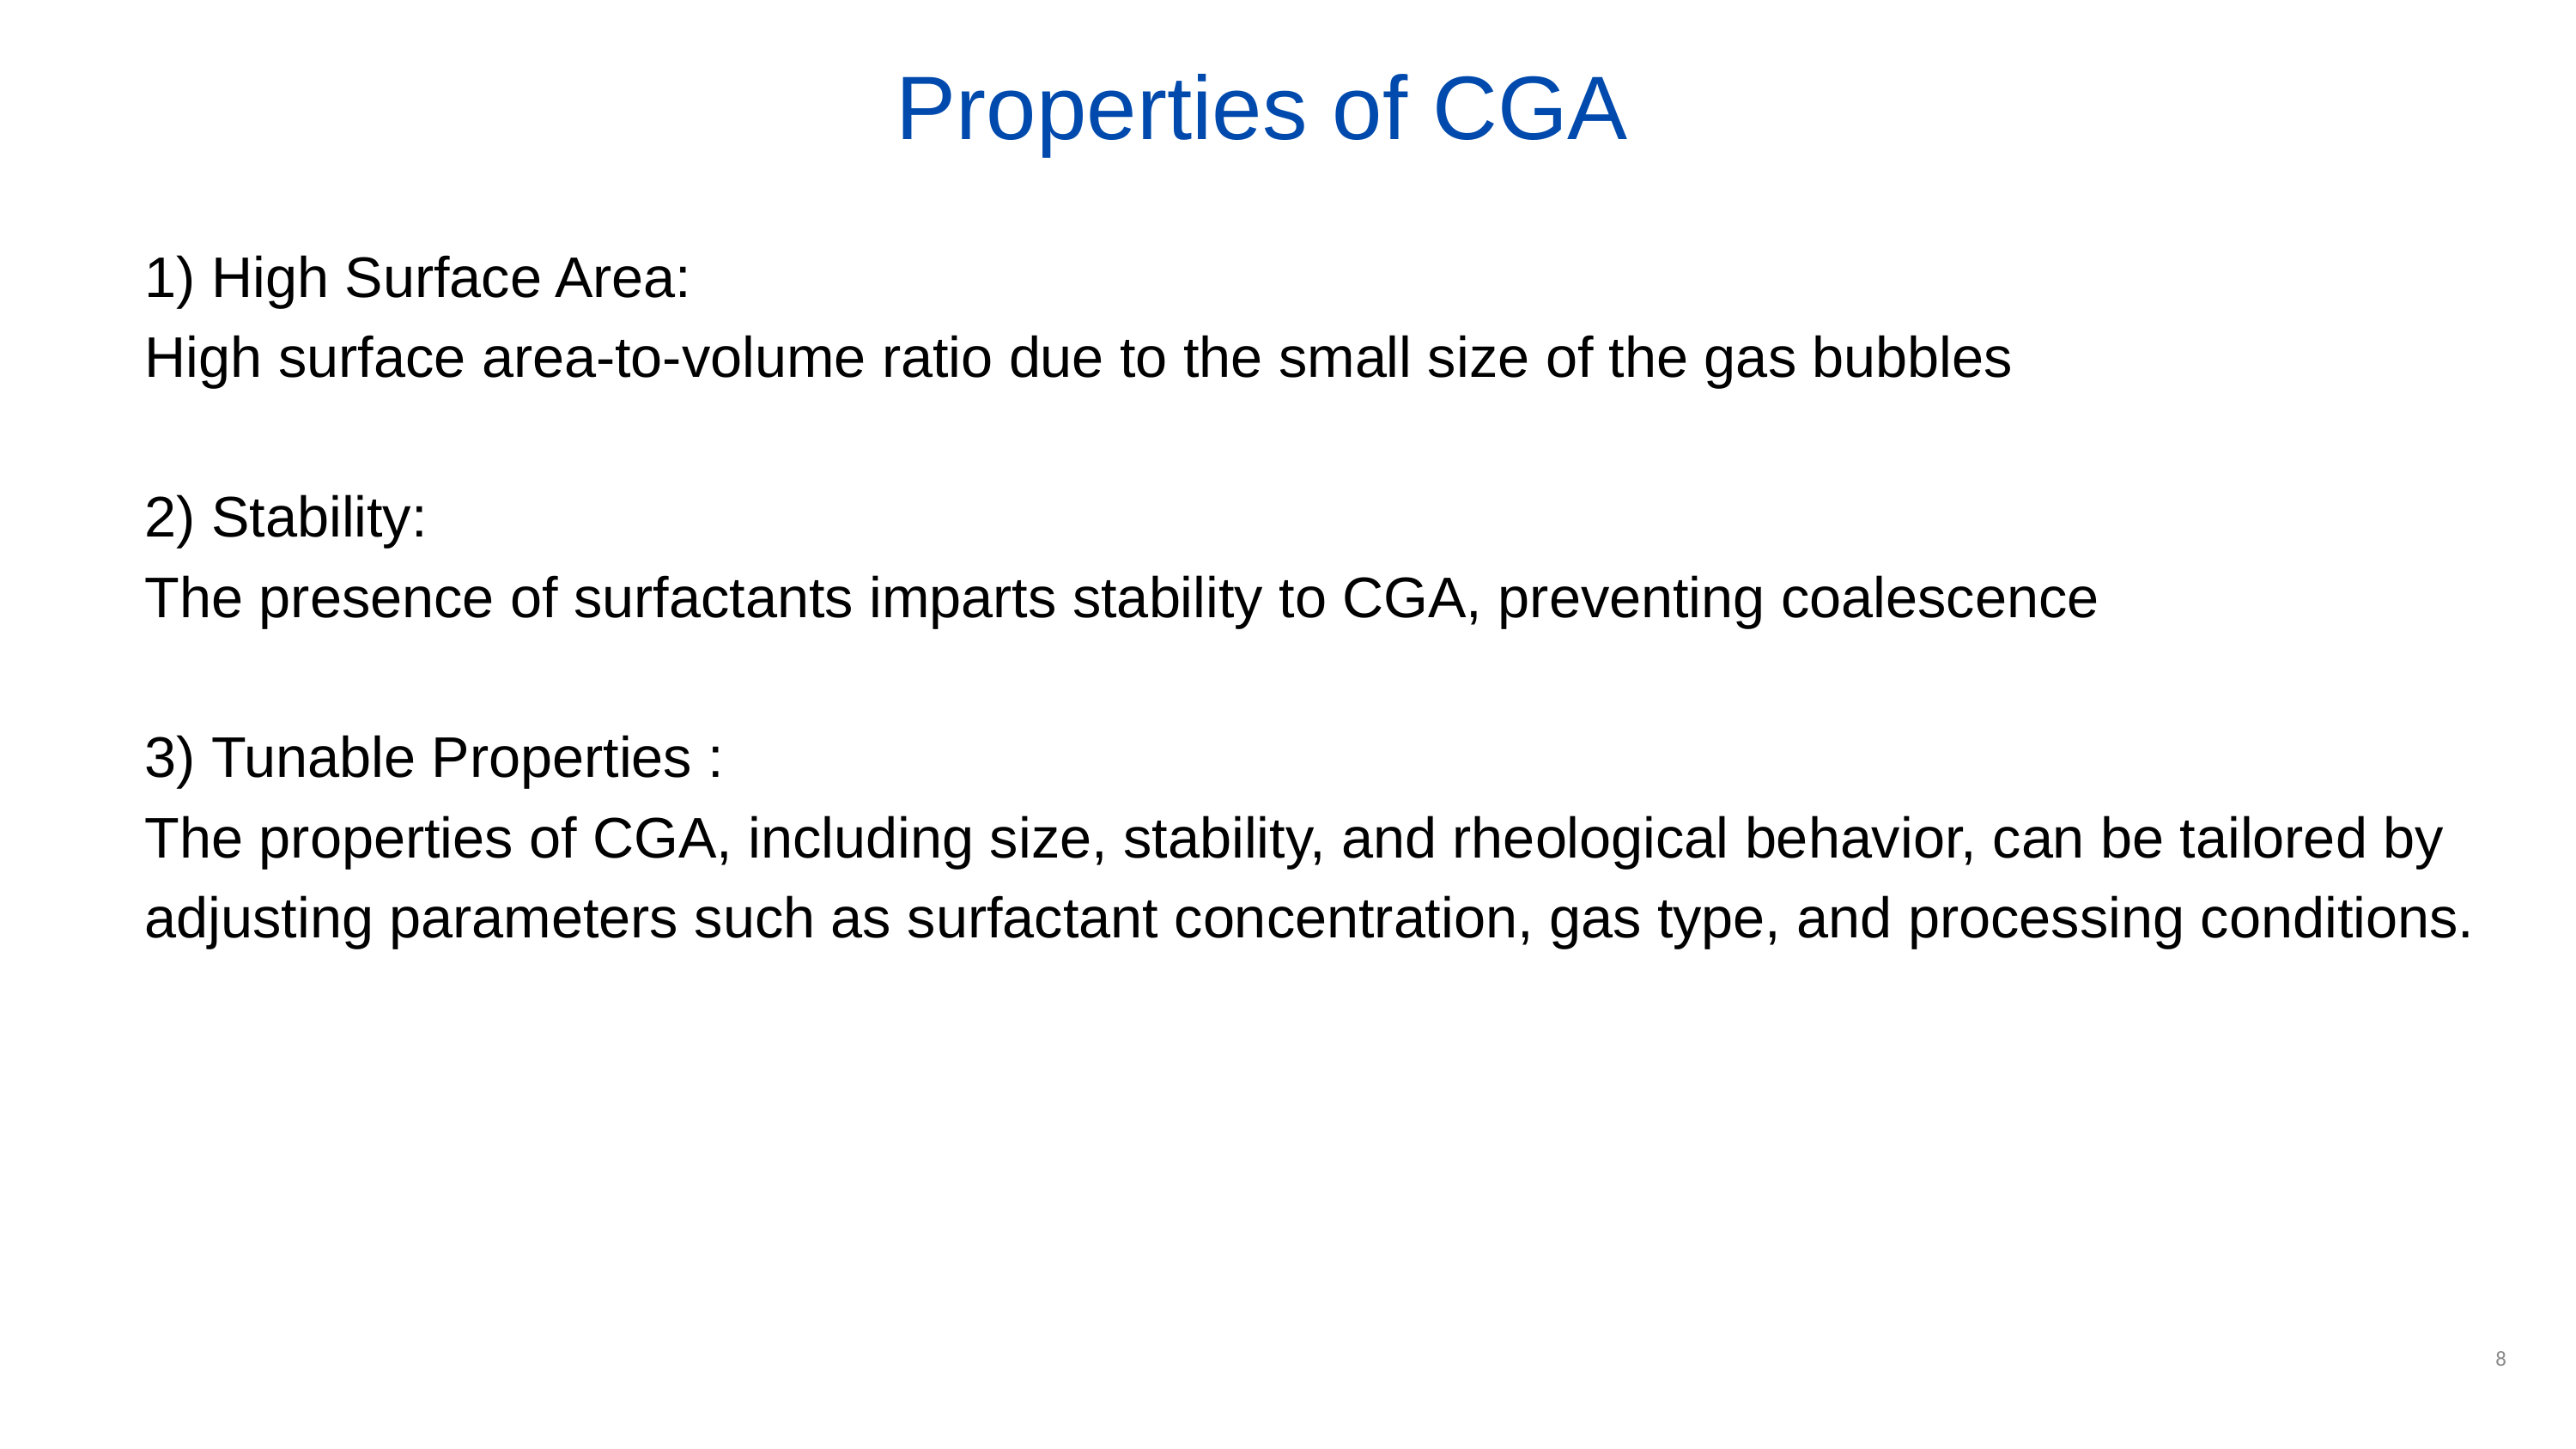

Properties of CGA
1) High Surface Area:
High surface area-to-volume ratio due to the small size of the gas bubbles

2) Stability:
The presence of surfactants imparts stability to CGA, preventing coalescence

3) Tunable Properties :
The properties of CGA, including size, stability, and rheological behavior, can be tailored by adjusting parameters such as surfactant concentration, gas type, and processing conditions.

8